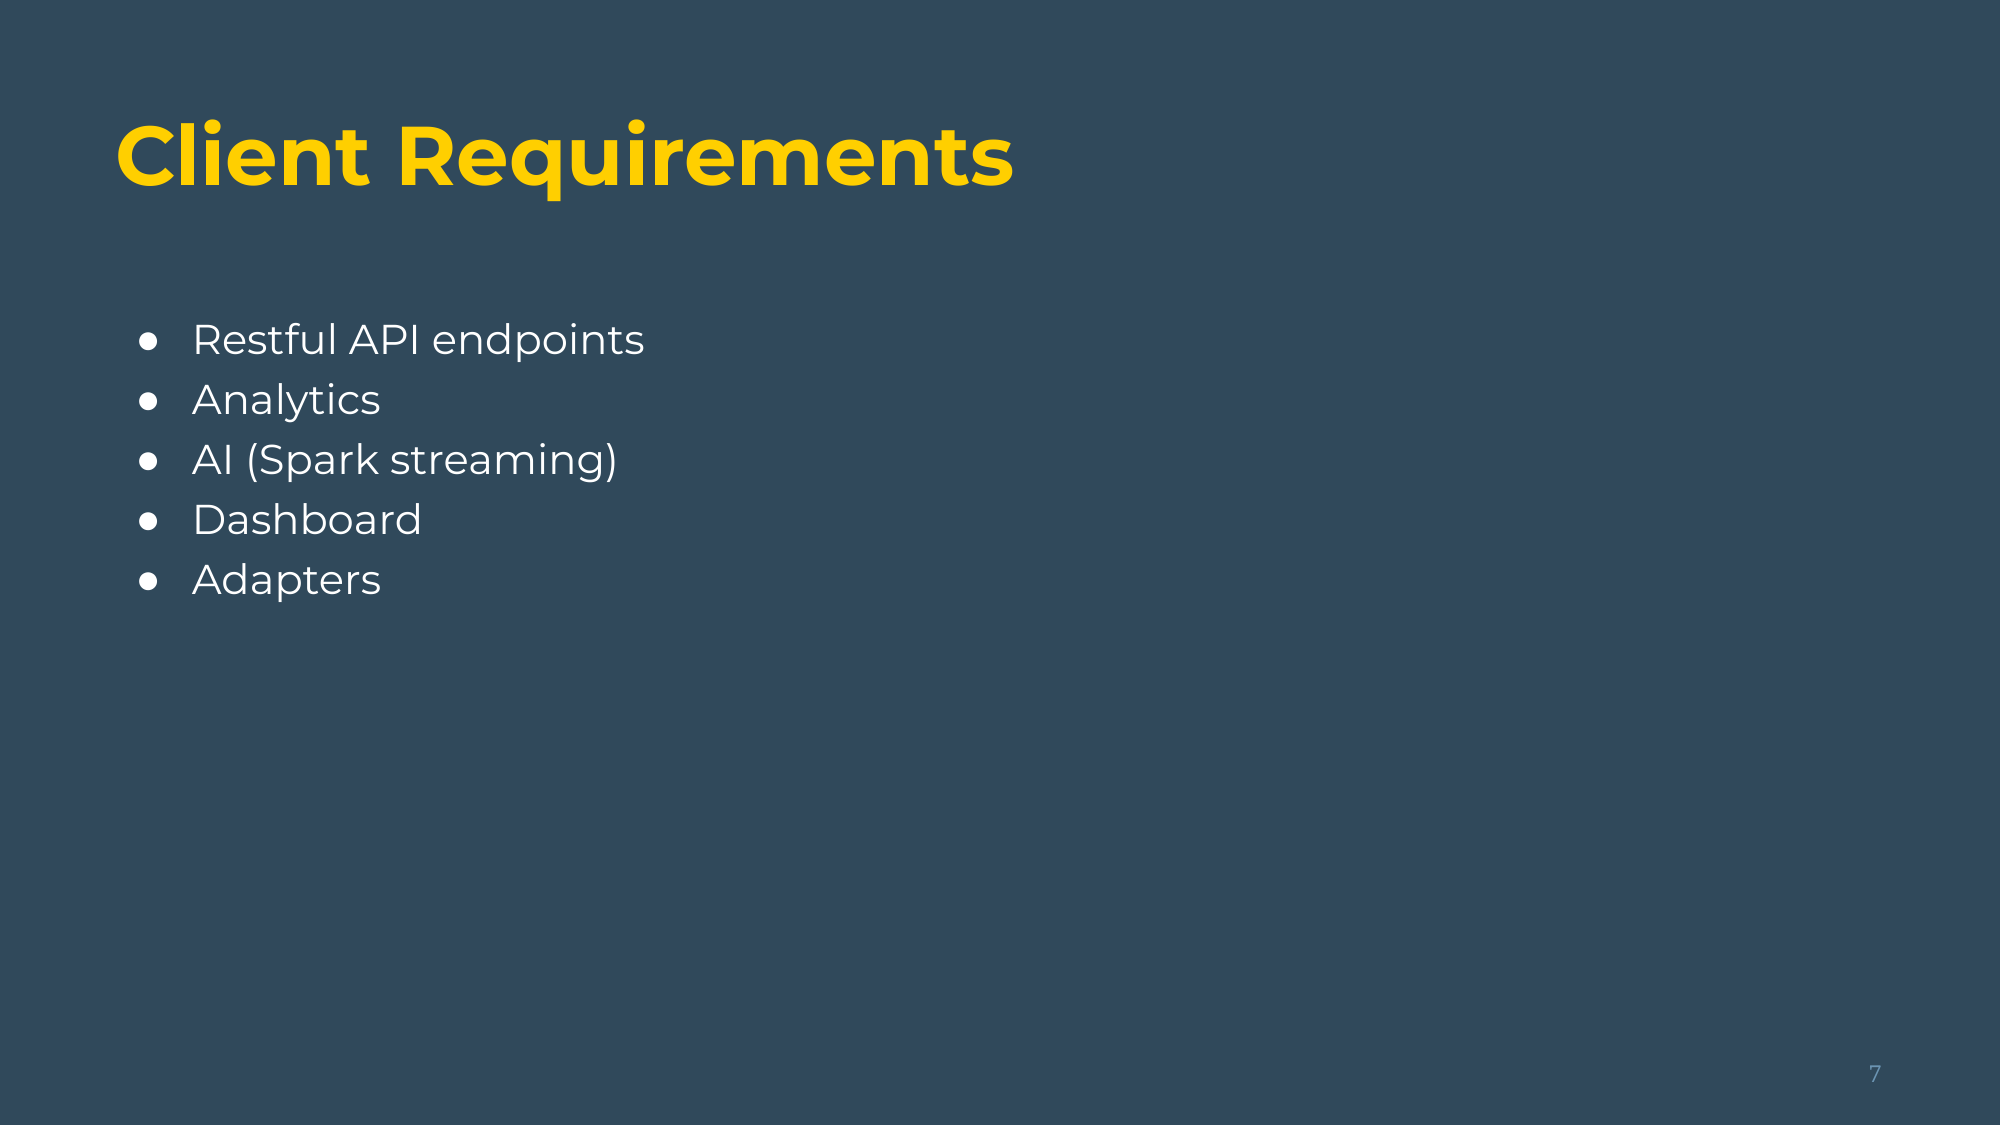

# Client Requirements
Restful API endpoints
Analytics
AI (Spark streaming)
Dashboard
Adapters

7